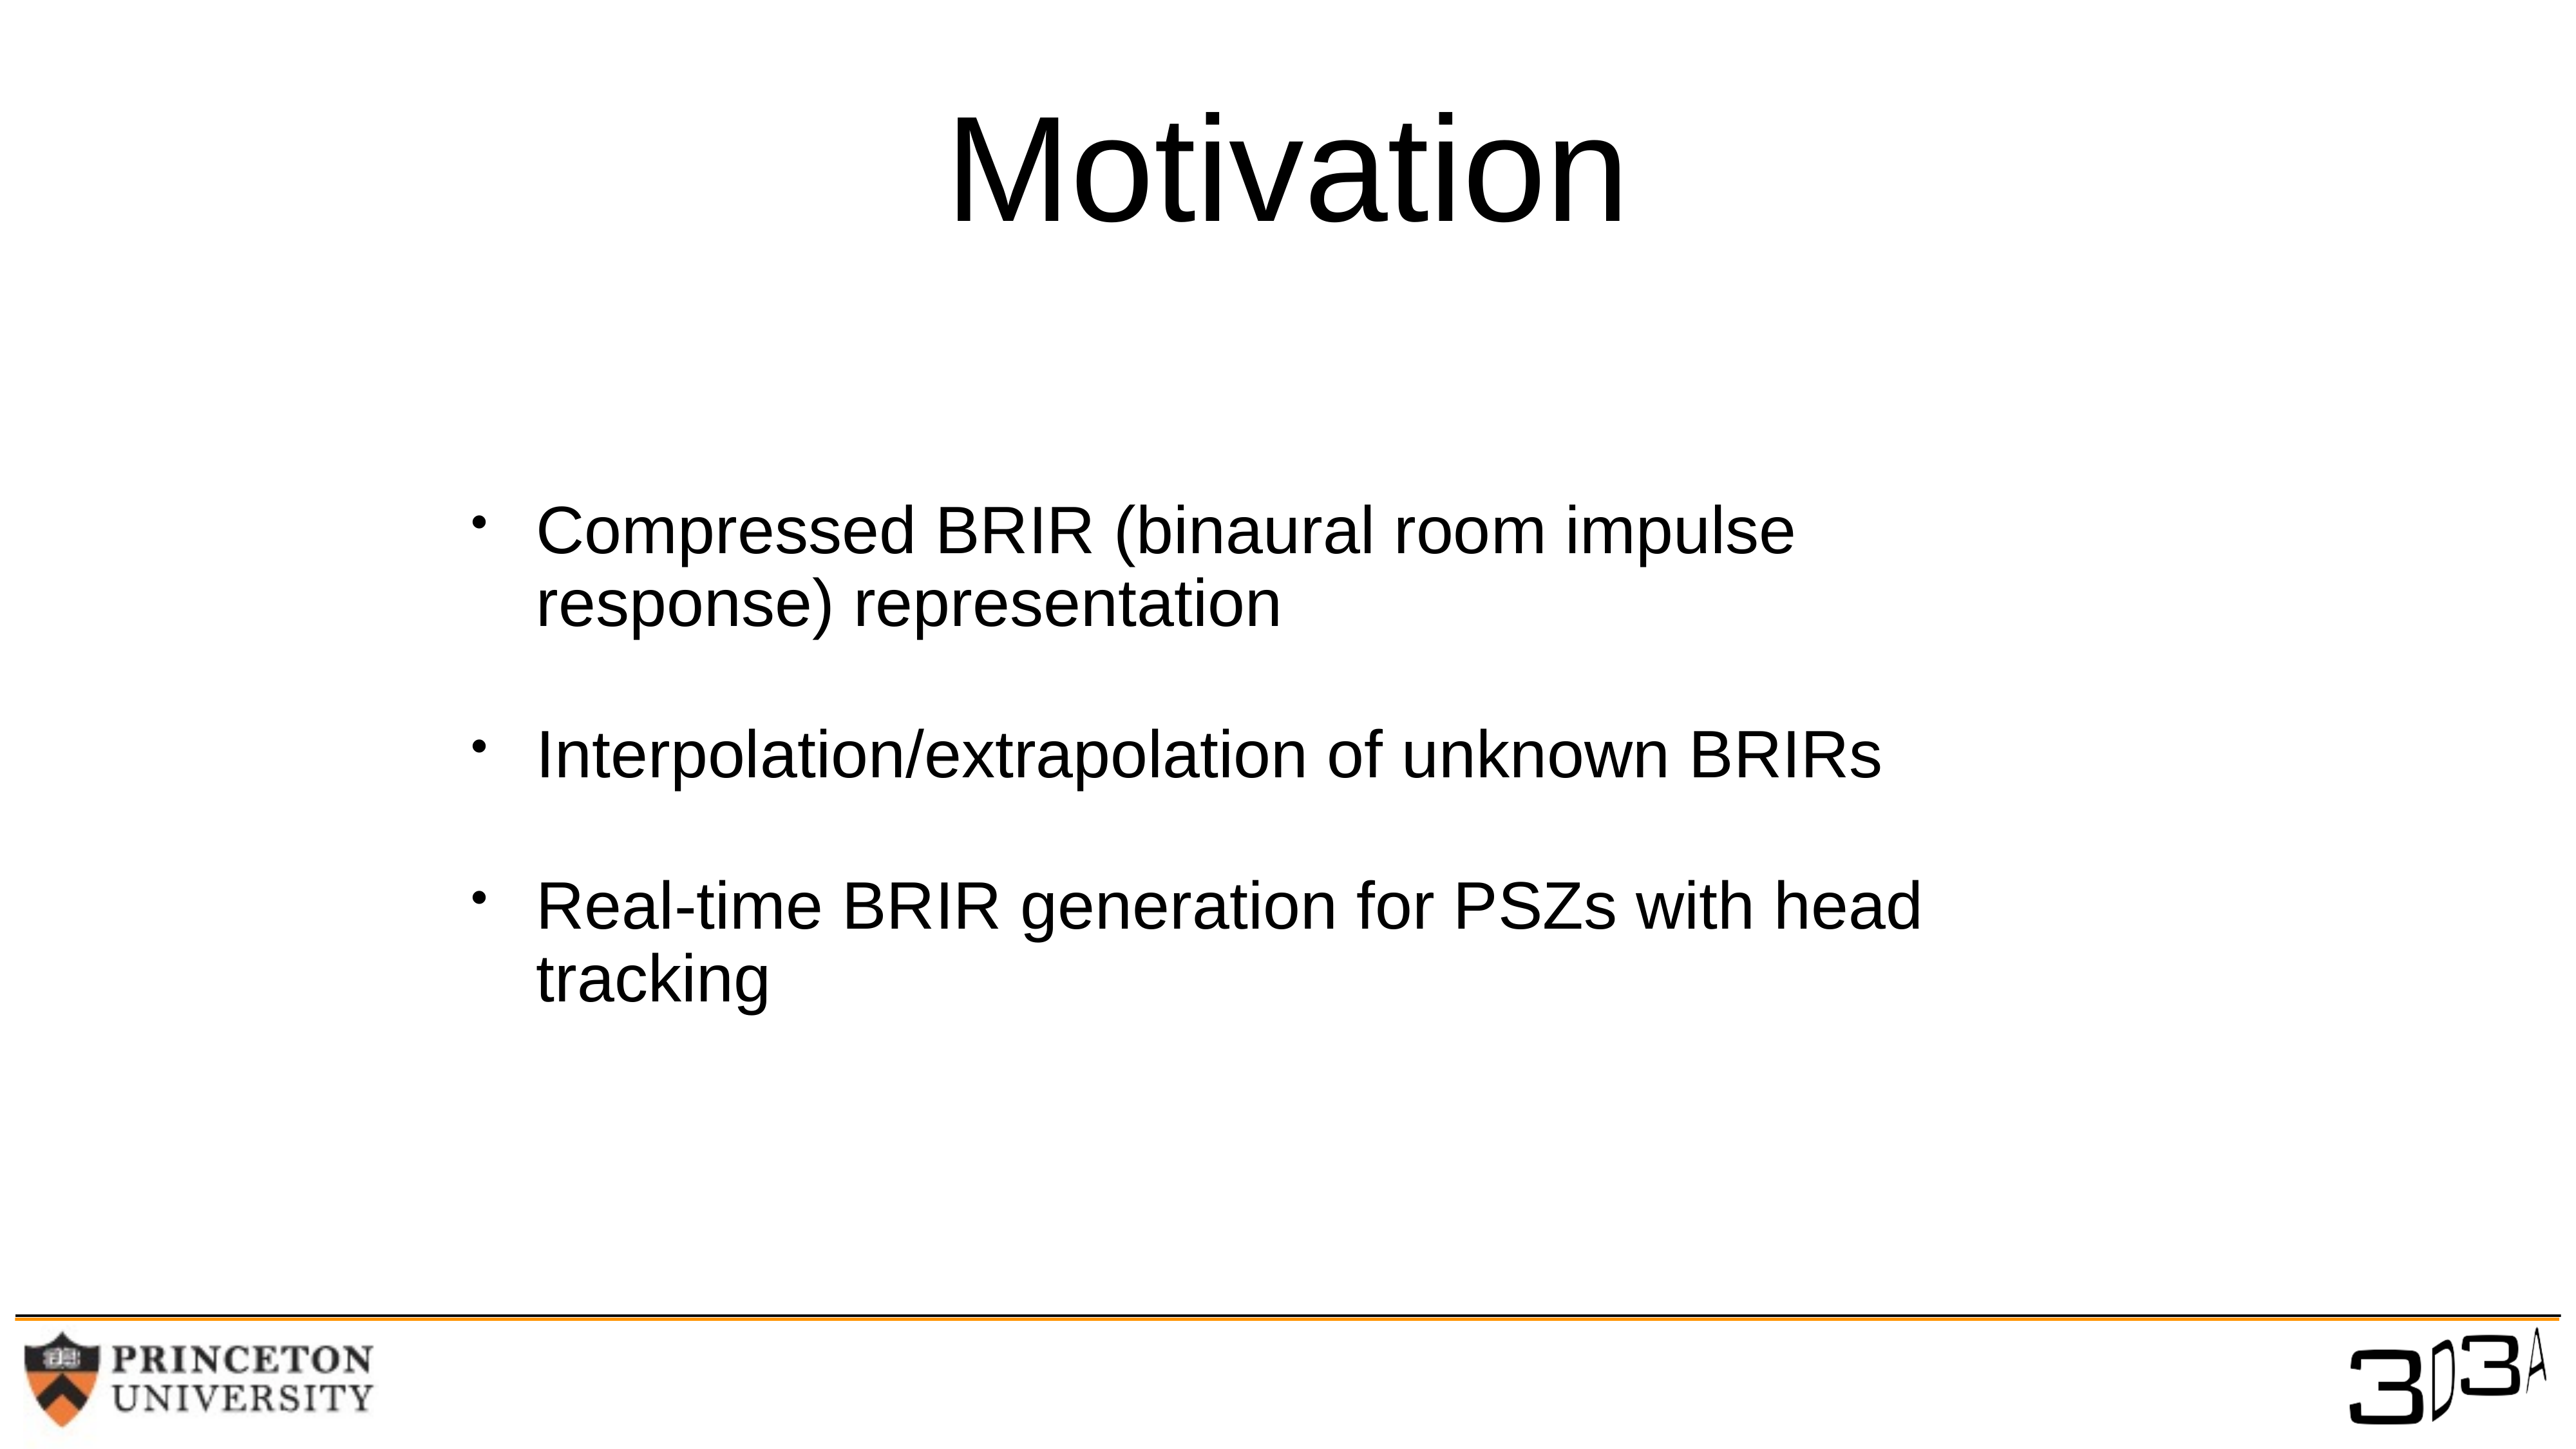

# Motivation
Compressed BRIR (binaural room impulse response) representation
Interpolation/extrapolation of unknown BRIRs
Real-time BRIR generation for PSZs with head tracking